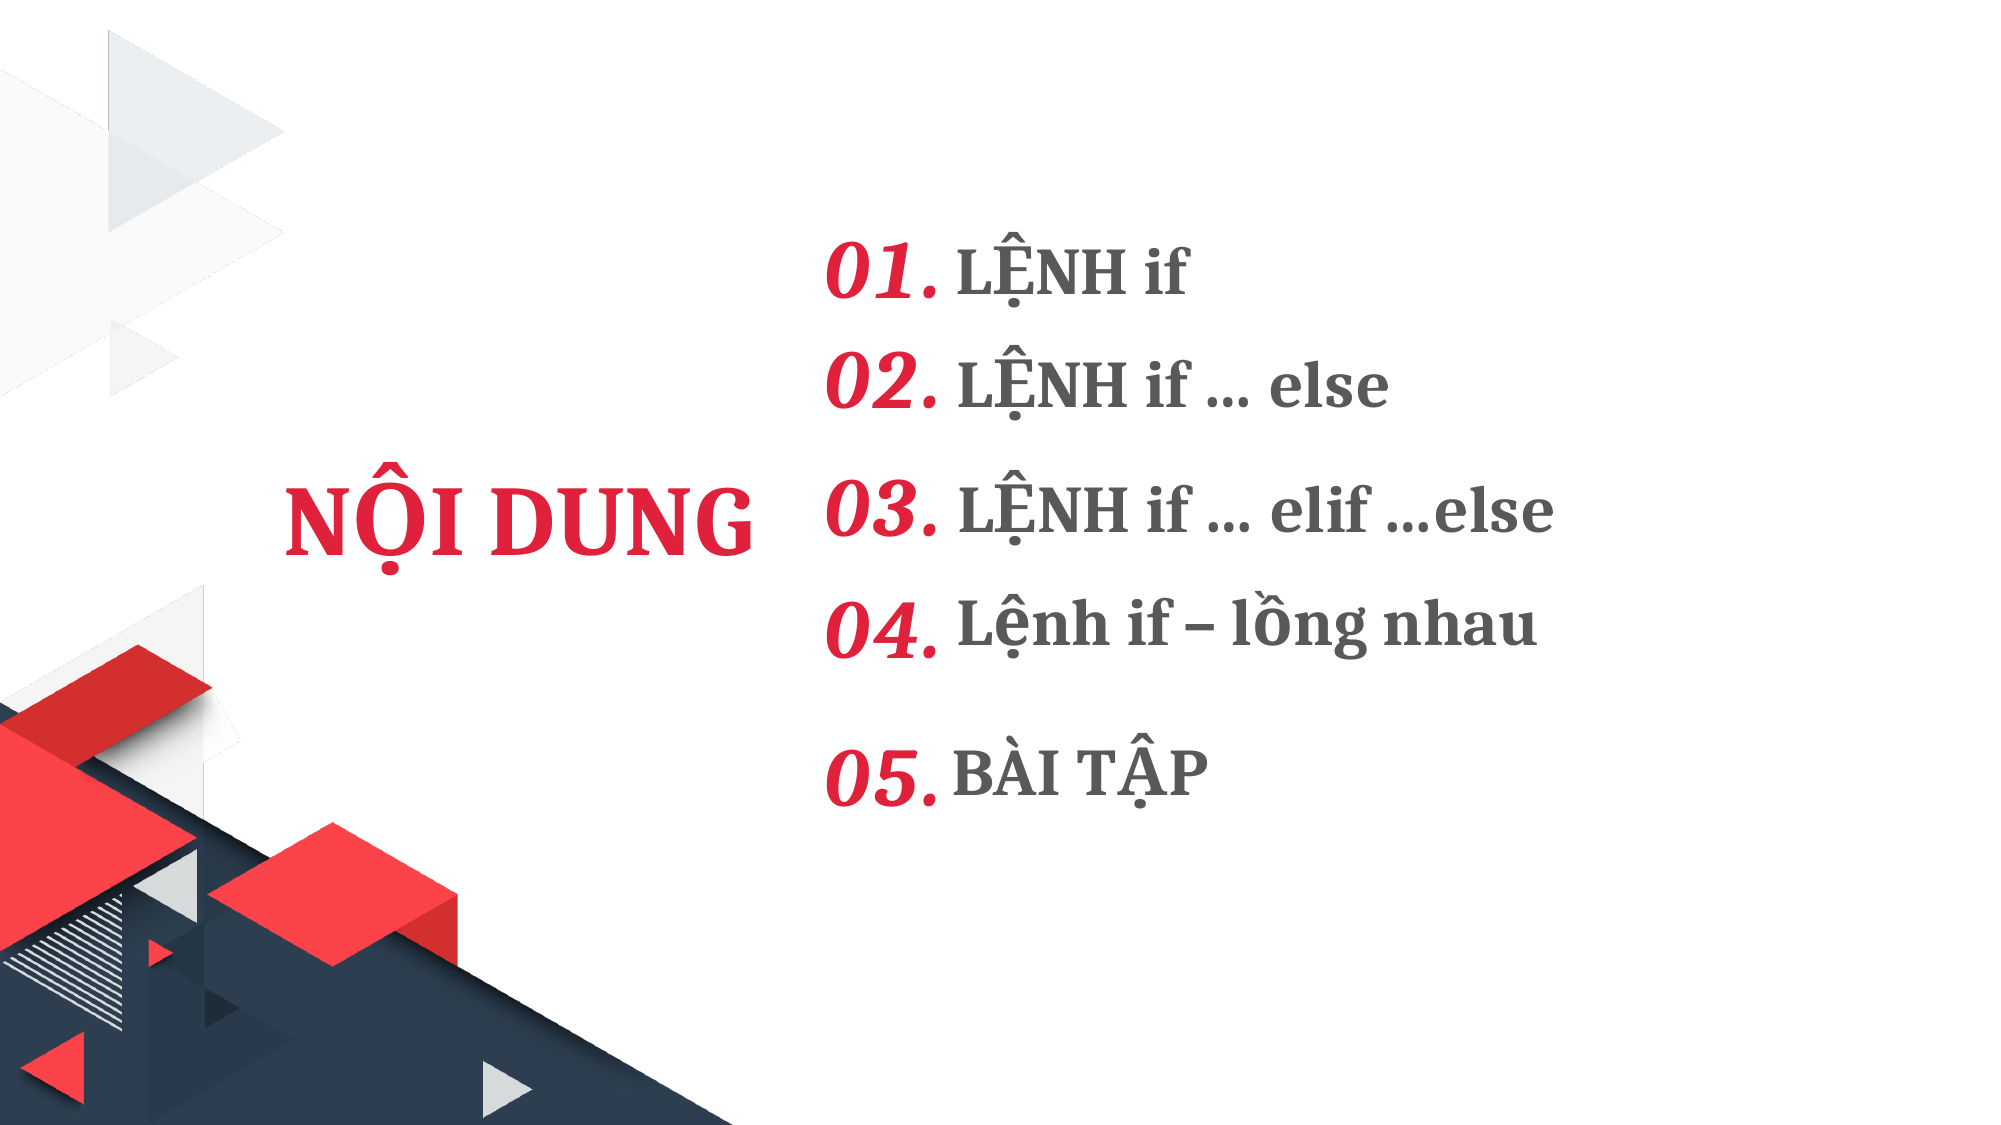

01.
LỆNH if
02.
LỆNH if … else
03.
LỆNH if … elif …else
NỘI DUNG
04.
Lệnh if – lồng nhau
05.
BÀI TẬP